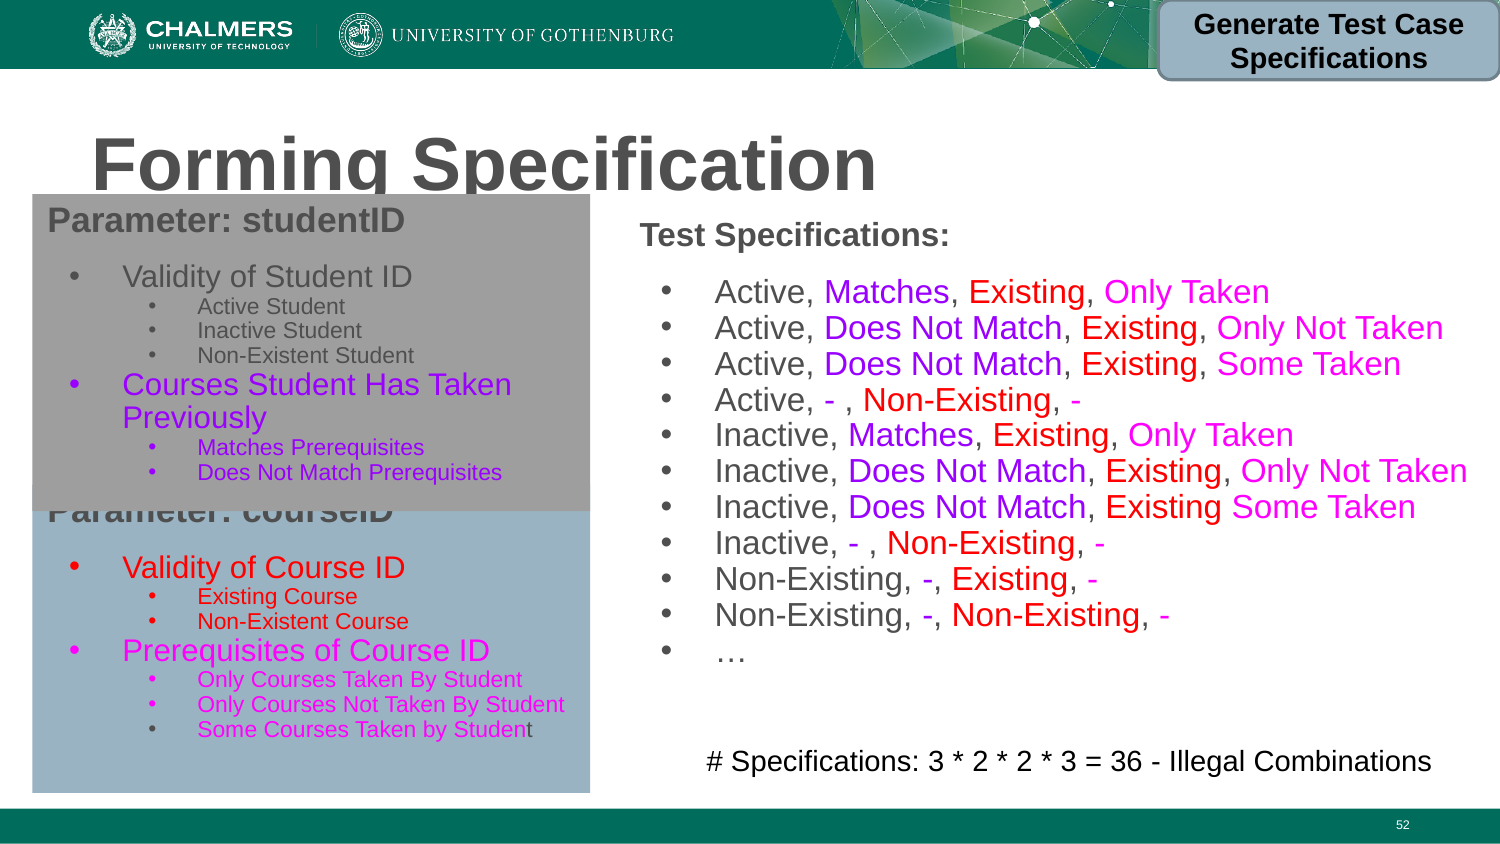

Generate Test Case Specifications
# Forming Specification
Parameter: studentID
Validity of Student ID
Active Student
Inactive Student
Non-Existent Student
Courses Student Has Taken Previously
Matches Prerequisites
Does Not Match Prerequisites
Test Specifications:
Active, Matches, Existing, Only Taken
Active, Does Not Match, Existing, Only Not Taken
Active, Does Not Match, Existing, Some Taken
Active, - , Non-Existing, -
Inactive, Matches, Existing, Only Taken
Inactive, Does Not Match, Existing, Only Not Taken
Inactive, Does Not Match, Existing Some Taken
Inactive, - , Non-Existing, -
Non-Existing, -, Existing, -
Non-Existing, -, Non-Existing, -
…
Parameter: courseID
Validity of Course ID
Existing Course
Non-Existent Course
Prerequisites of Course ID
Only Courses Taken By Student
Only Courses Not Taken By Student
Some Courses Taken by Student
# Specifications: 3 * 2 * 2 * 3 = 36 - Illegal Combinations
52